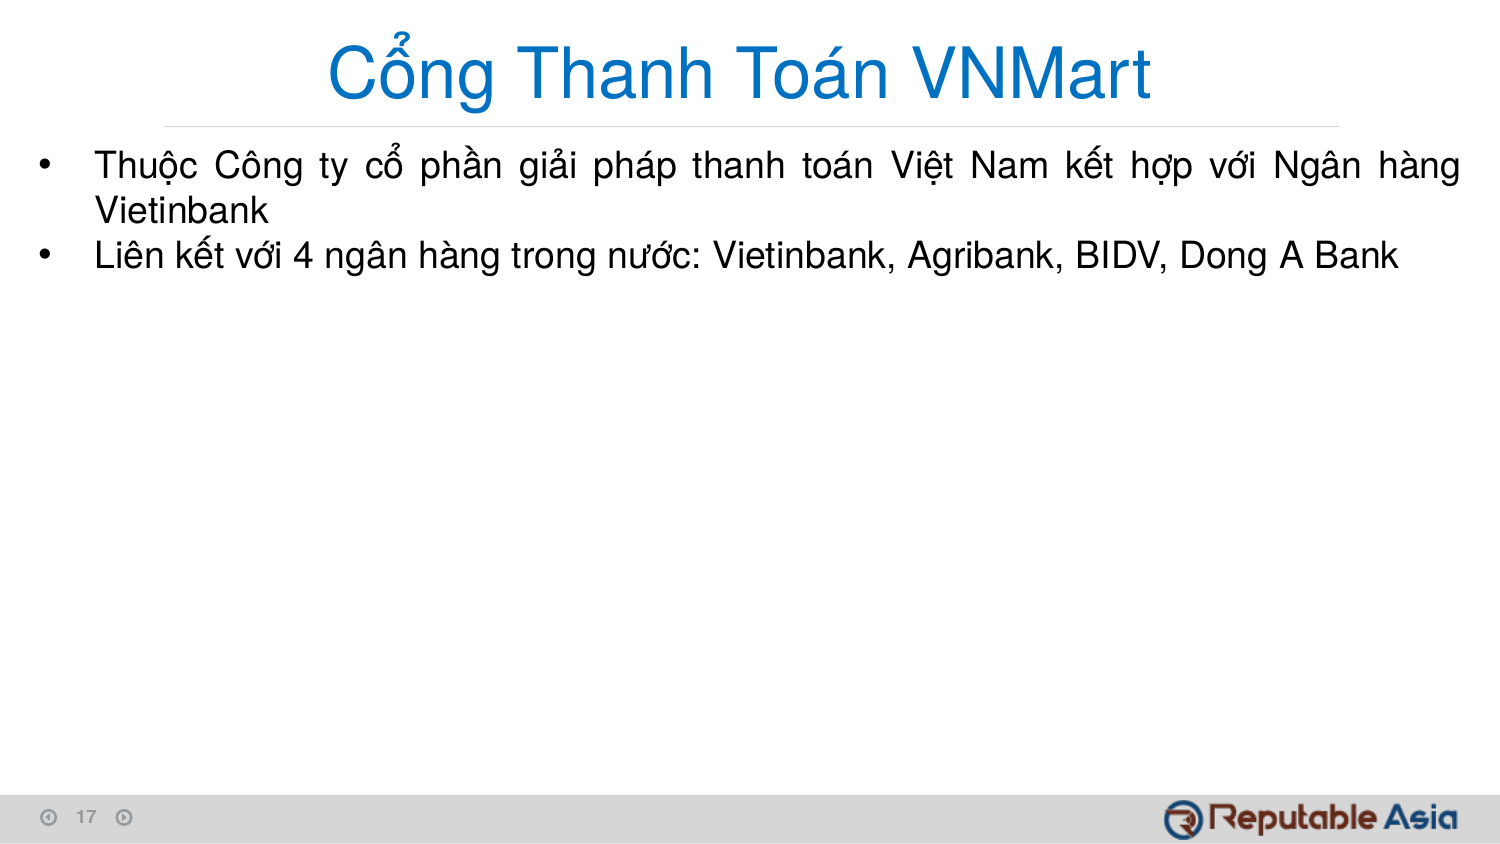

Cổng Thanh Toán VNMart

Thuộc Công ty cổ phần giải pháp thanh toán Việt Nam kết hợp với Ngân hàng Vietinbank
Liên kết với 4 ngân hàng trong nước: Vietinbank, Agribank, BIDV, Dong A Bank

1
1
2
3
4
17